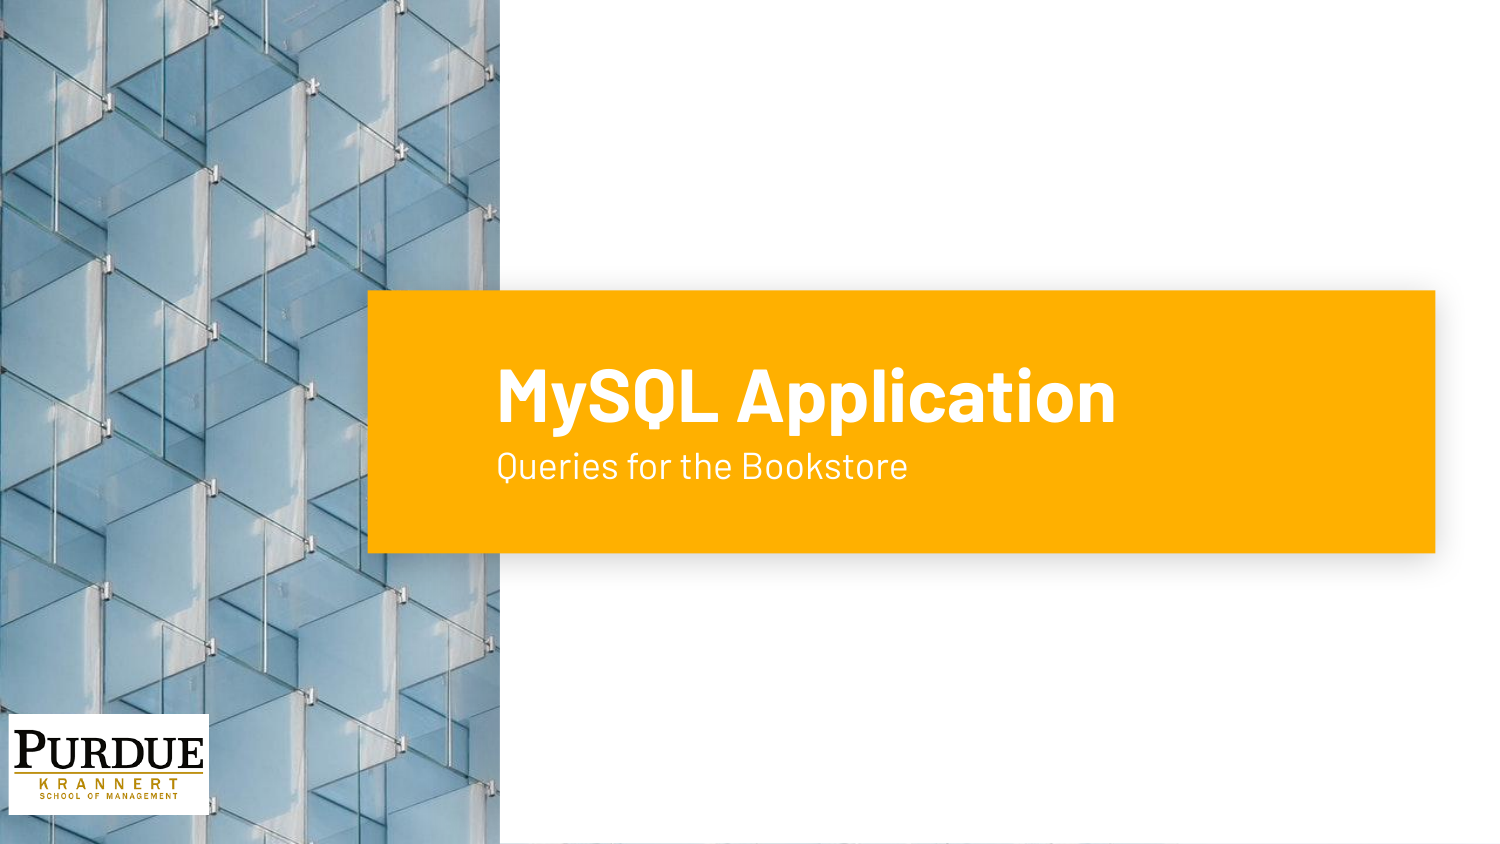

# MySQL Application
Queries for the Bookstore